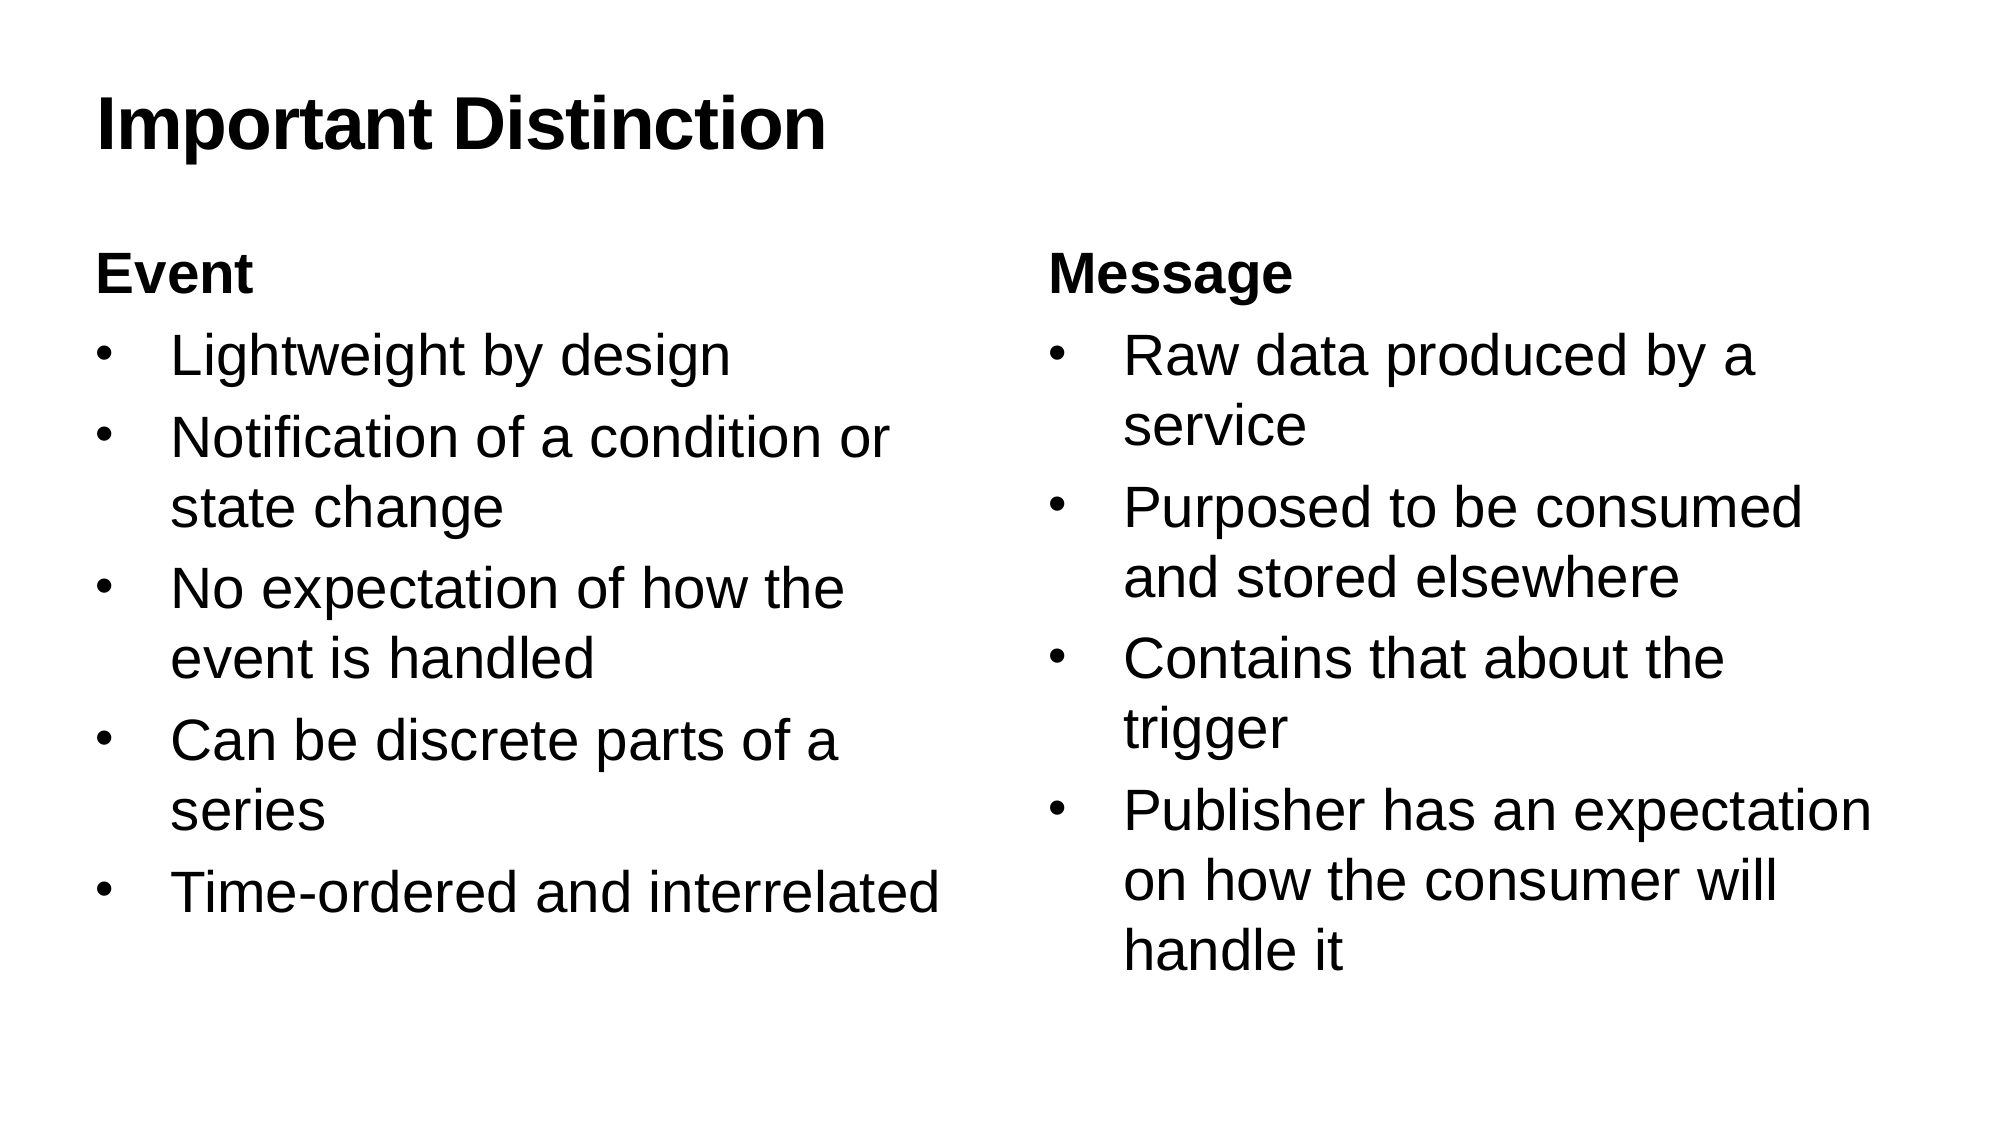

# Important Distinction
Event
Lightweight by design
Notification of a condition or state change
No expectation of how the event is handled
Can be discrete parts of a series
Time-ordered and interrelated
Message
Raw data produced by a service
Purposed to be consumed and stored elsewhere
Contains that about the trigger
Publisher has an expectation on how the consumer will handle it